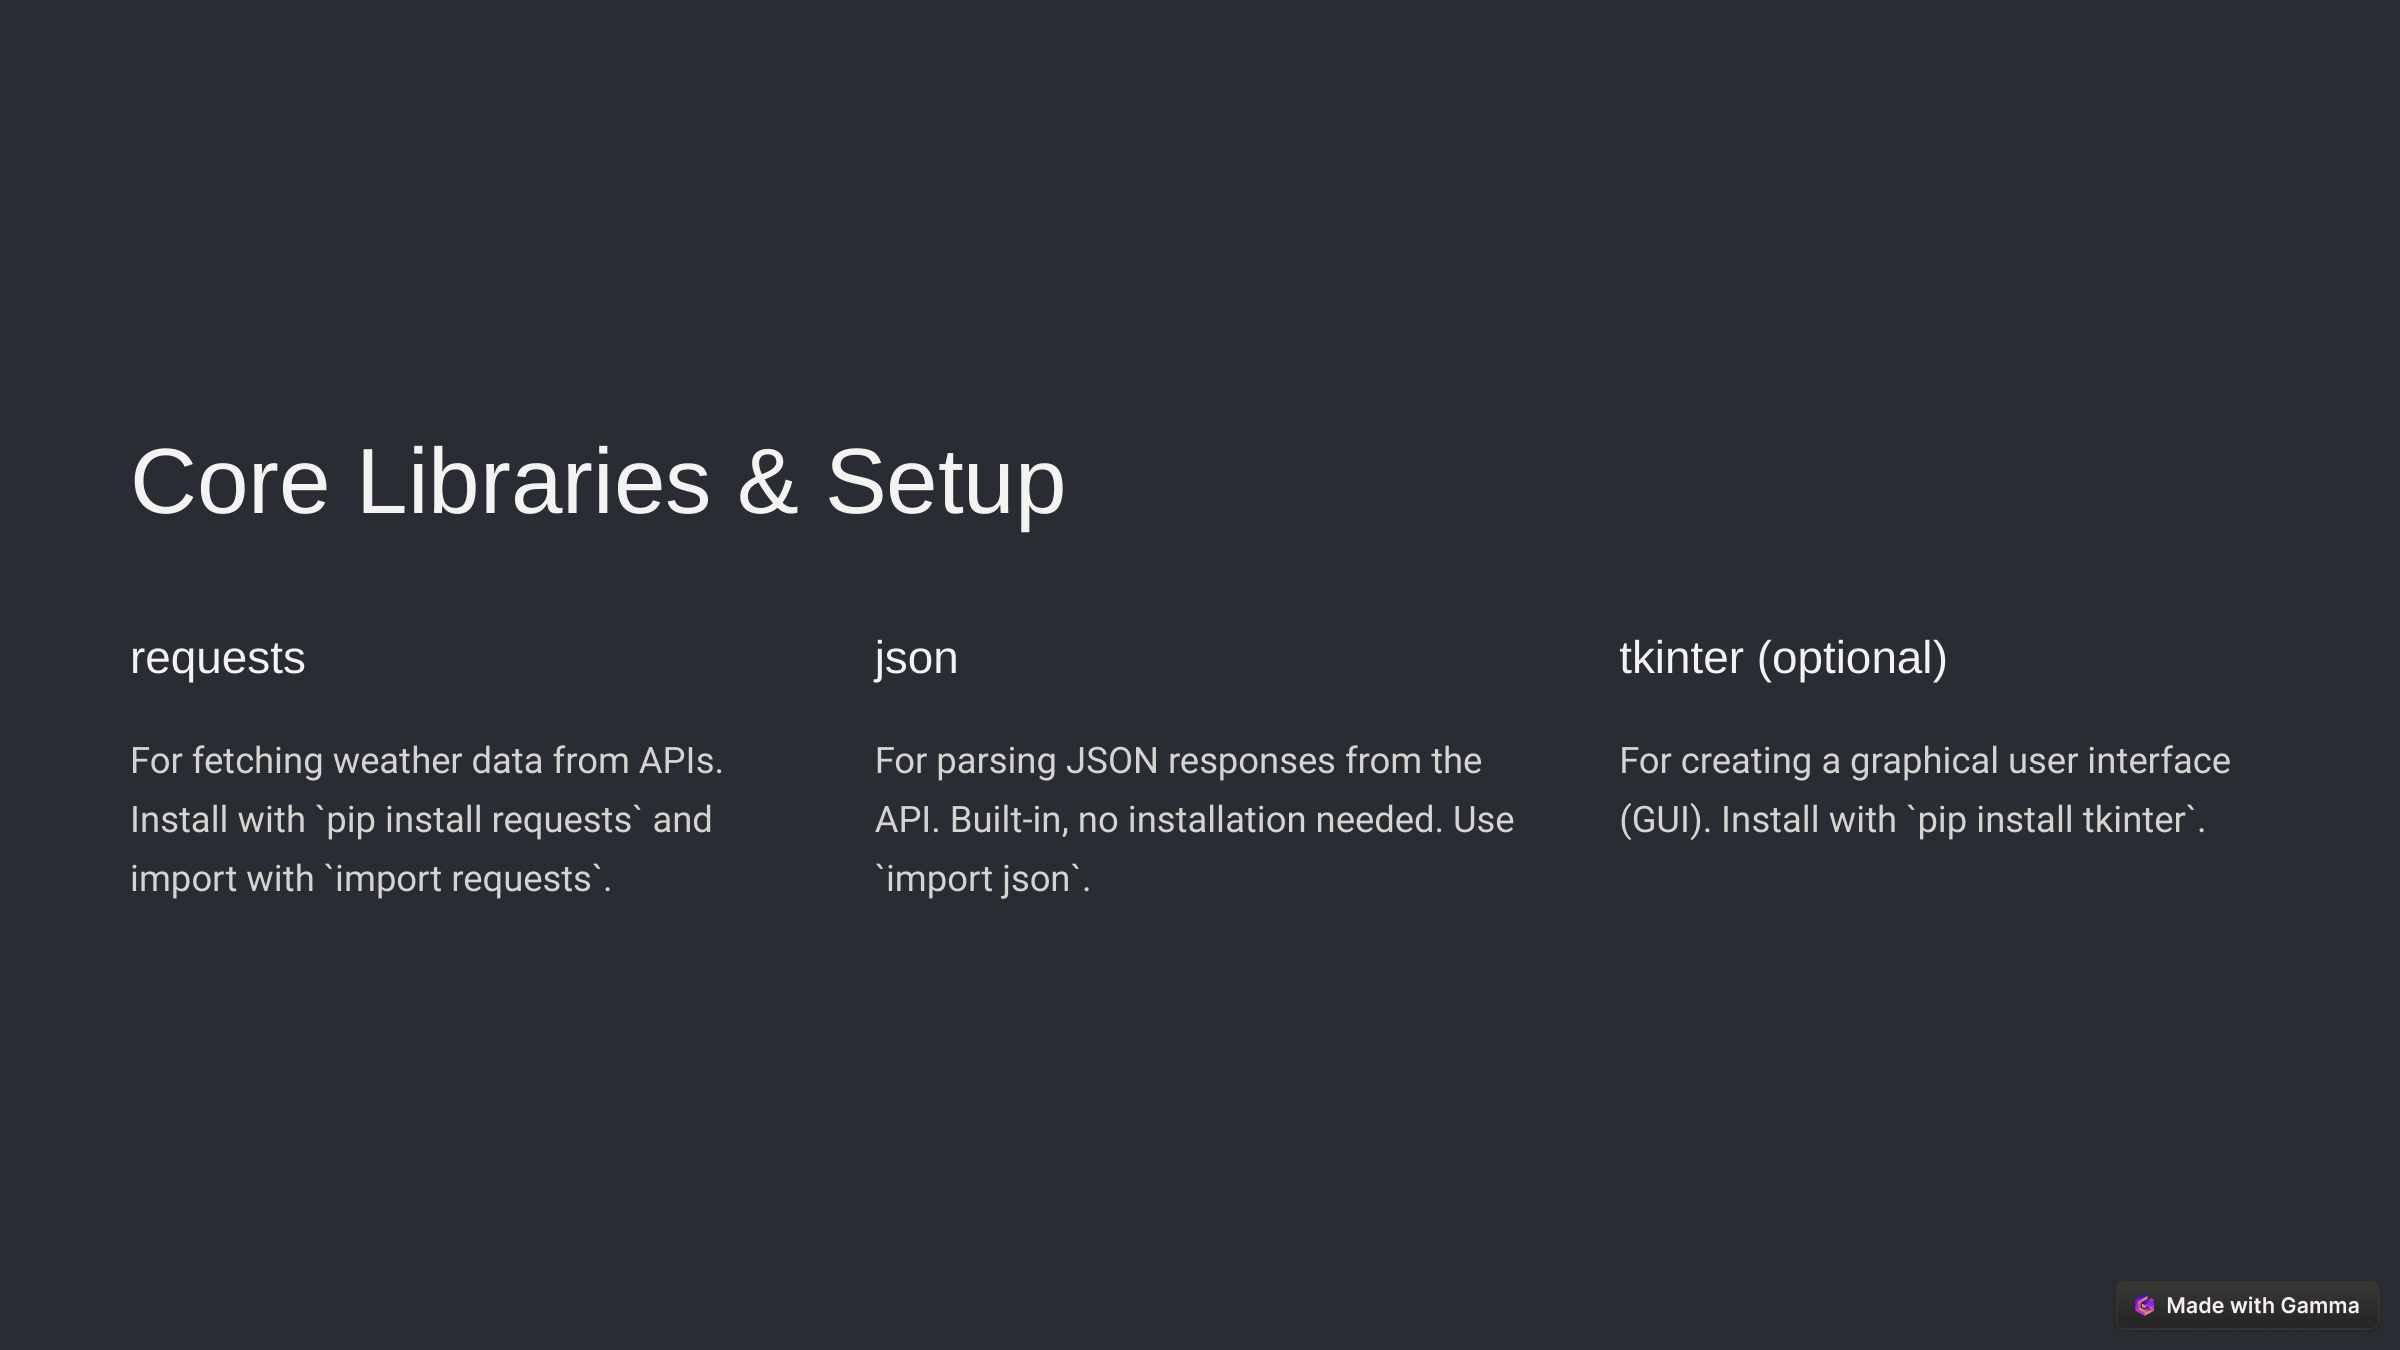

Core Libraries & Setup
requests
json
tkinter (optional)
For fetching weather data from APIs. Install with `pip install requests` and import with `import requests`.
For parsing JSON responses from the API. Built-in, no installation needed. Use `import json`.
For creating a graphical user interface (GUI). Install with `pip install tkinter`.